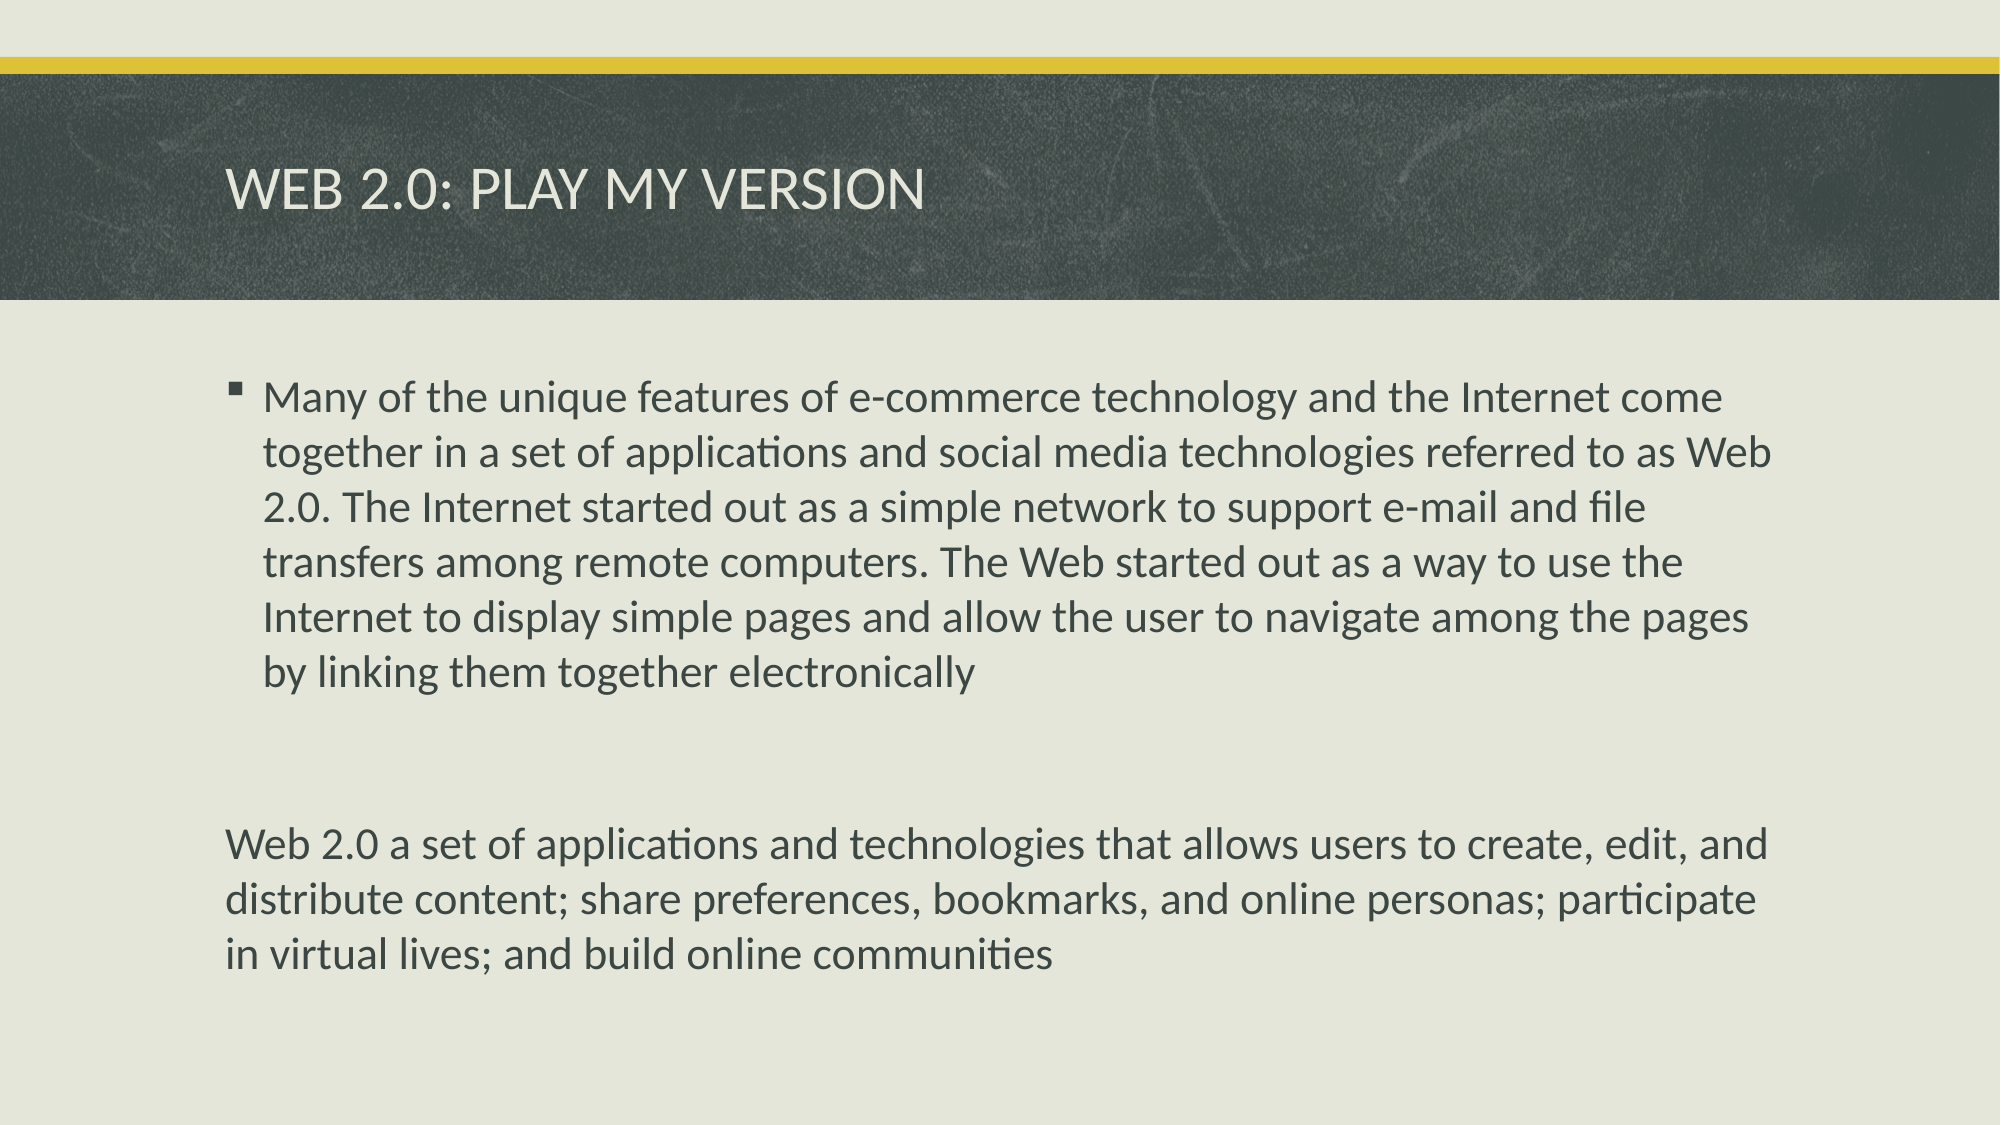

# WEB 2.0: PLAY MY VERSION
Many of the unique features of e-commerce technology and the Internet come together in a set of applications and social media technologies referred to as Web 2.0. The Internet started out as a simple network to support e-mail and file transfers among remote computers. The Web started out as a way to use the Internet to display simple pages and allow the user to navigate among the pages by linking them together electronically

Web 2.0 a set of applications and technologies that allows users to create, edit, and distribute content; share preferences, bookmarks, and online personas; participate in virtual lives; and build online communities